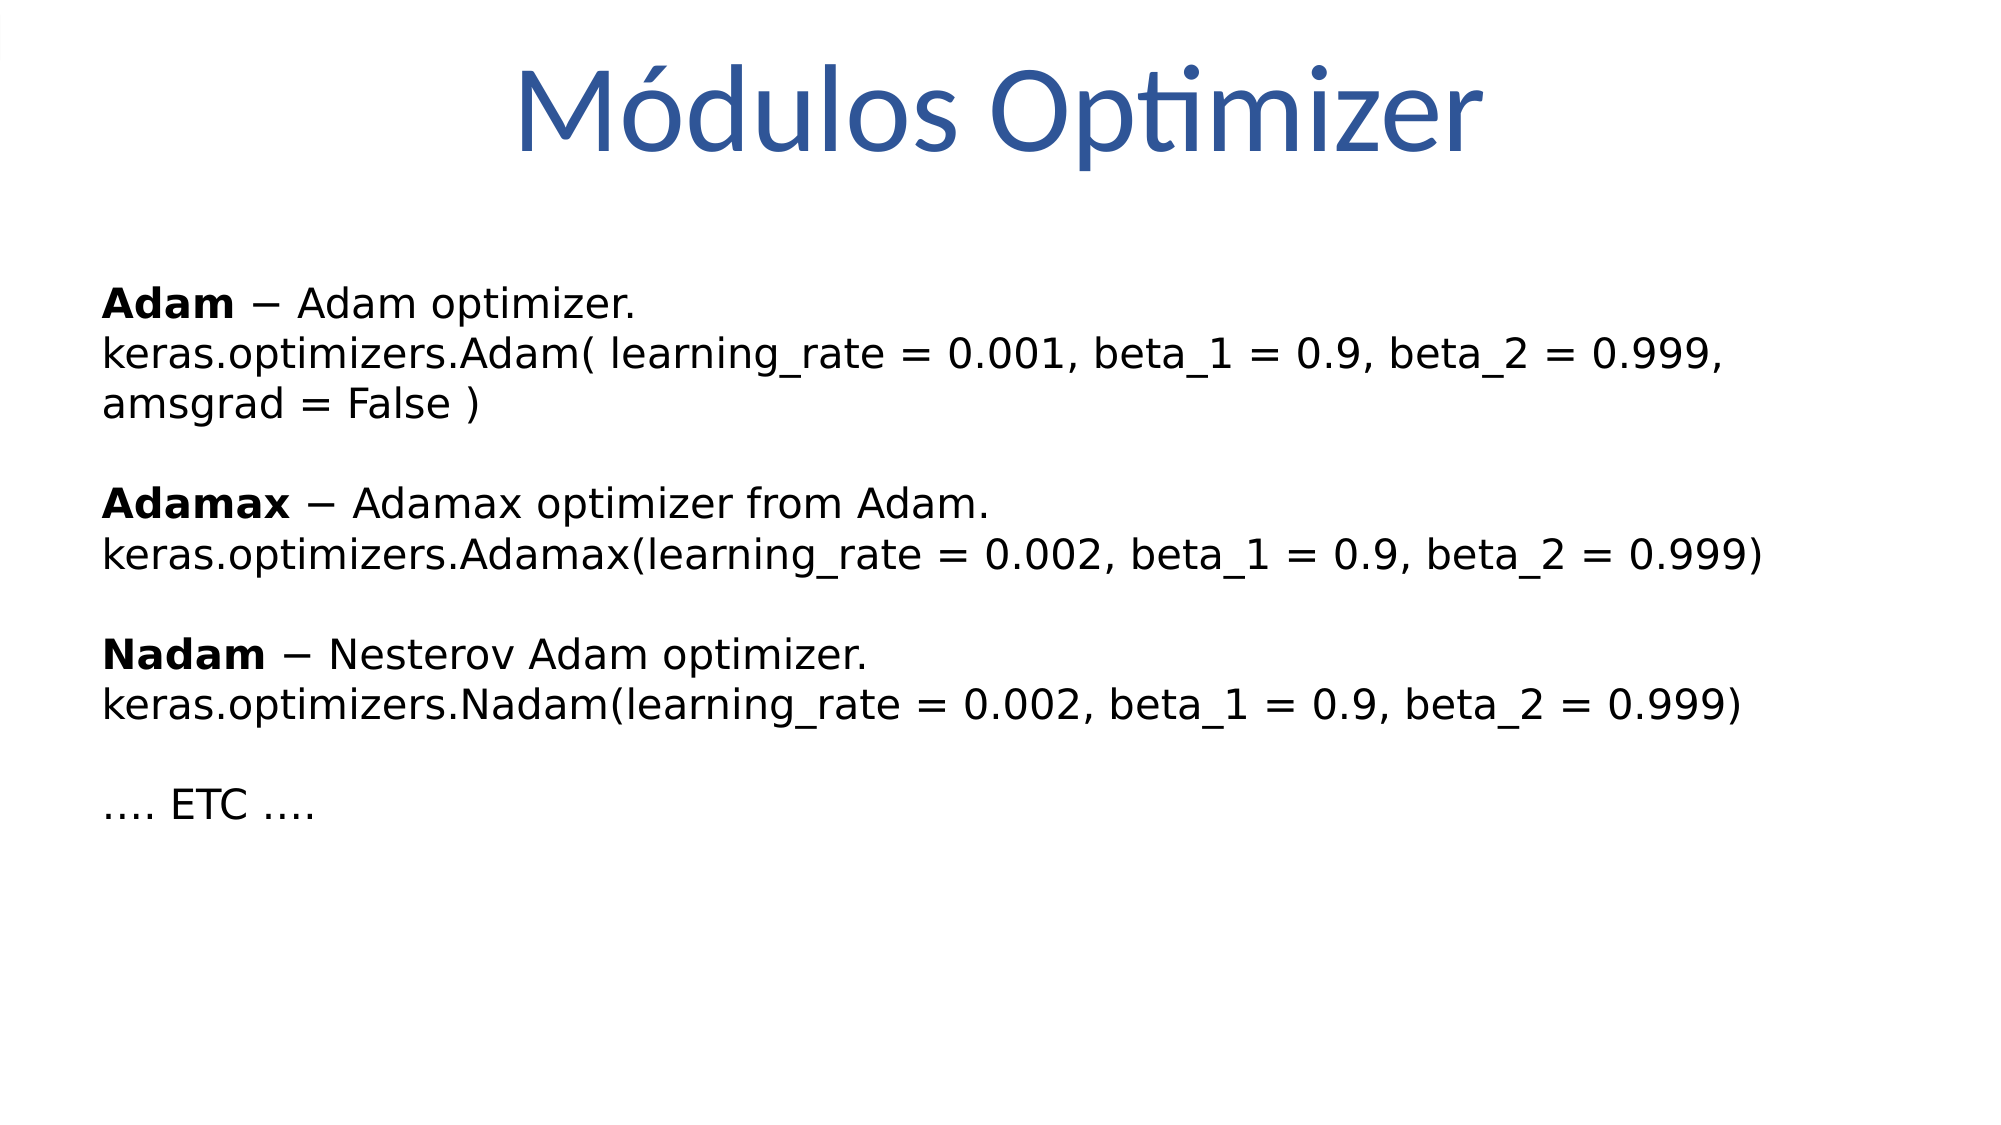

# Módulos Optimizer

Adam − Adam optimizer.
keras.optimizers.Adam( learning_rate = 0.001, beta_1 = 0.9, beta_2 = 0.999, amsgrad = False )

Adamax − Adamax optimizer from Adam.
keras.optimizers.Adamax(learning_rate = 0.002, beta_1 = 0.9, beta_2 = 0.999)

Nadam − Nesterov Adam optimizer.
keras.optimizers.Nadam(learning_rate = 0.002, beta_1 = 0.9, beta_2 = 0.999)

…. ETC ….